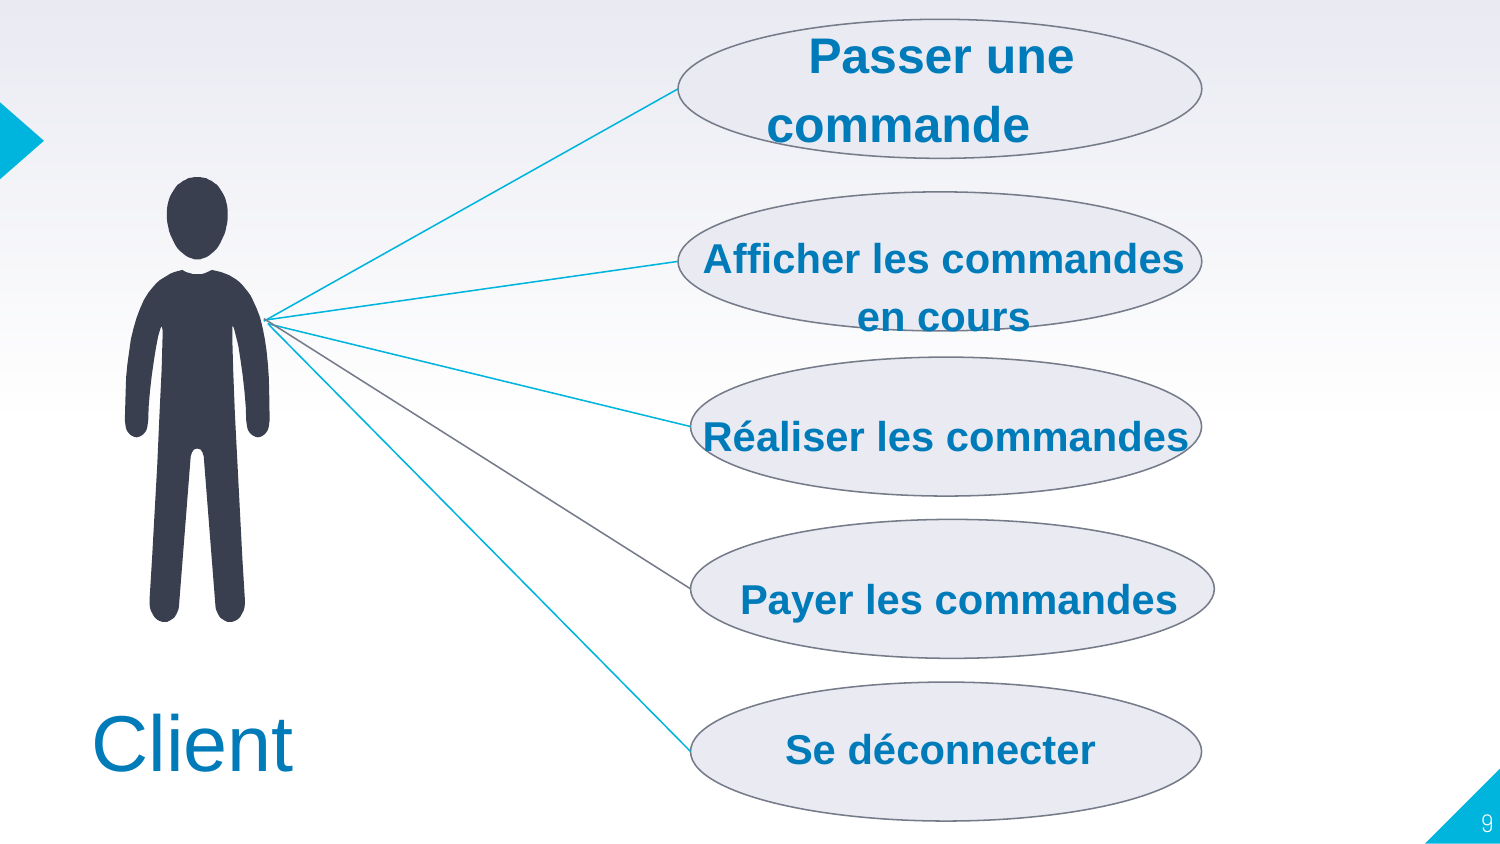

Passer une
 commande

Afficher les commandes
en cours

Réaliser les commandes

Payer les commandes

     Se déconnecter

# Client
9